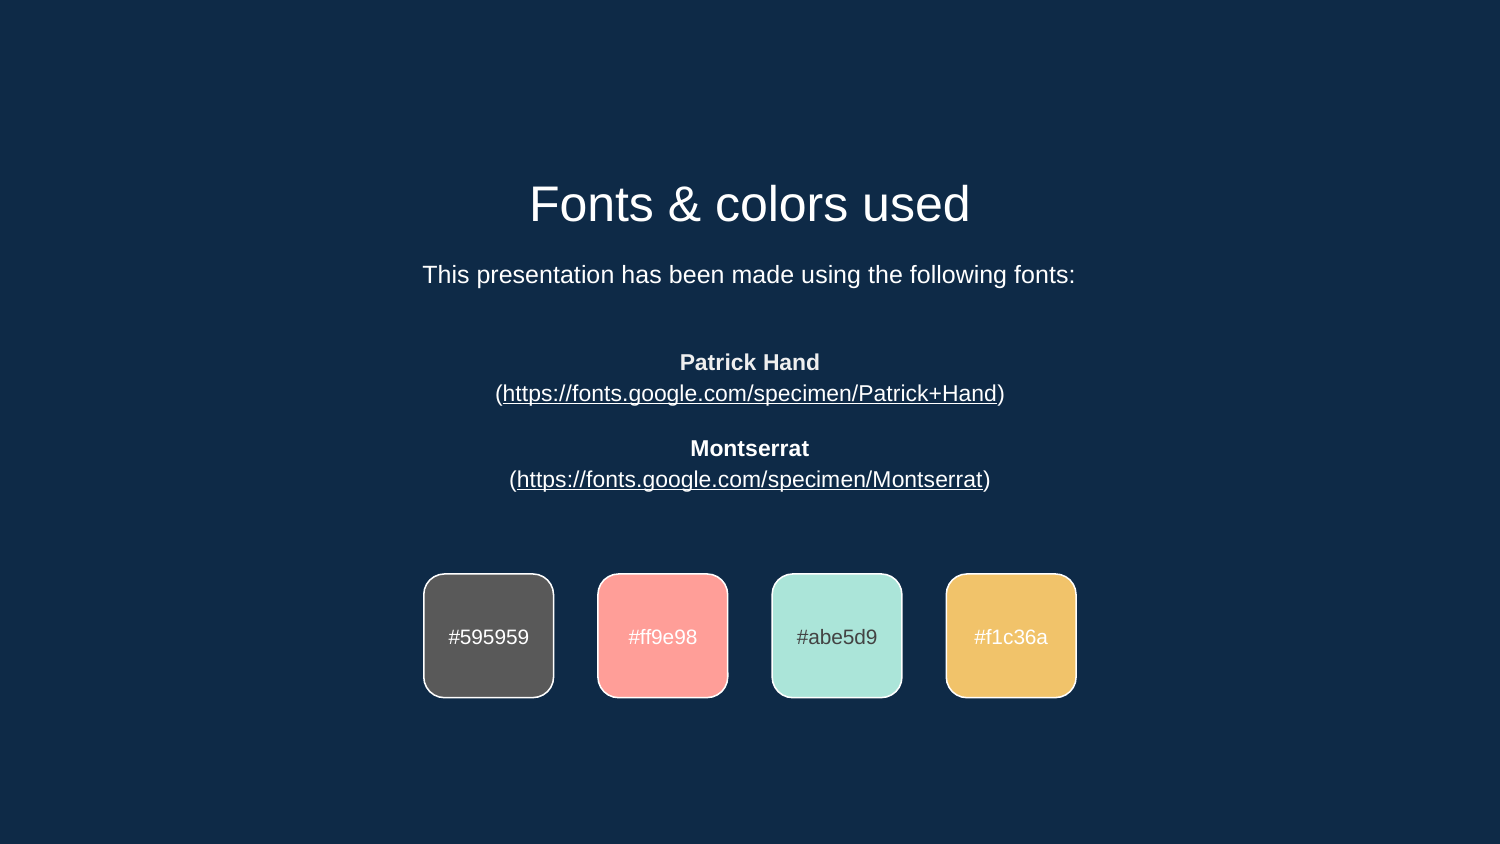

Fonts & colors used
This presentation has been made using the following fonts:

Patrick Hand
(https://fonts.google.com/specimen/Patrick+Hand)

Montserrat
(https://fonts.google.com/specimen/Montserrat)

#595959
#ff9e98
#abe5d9
#f1c36a